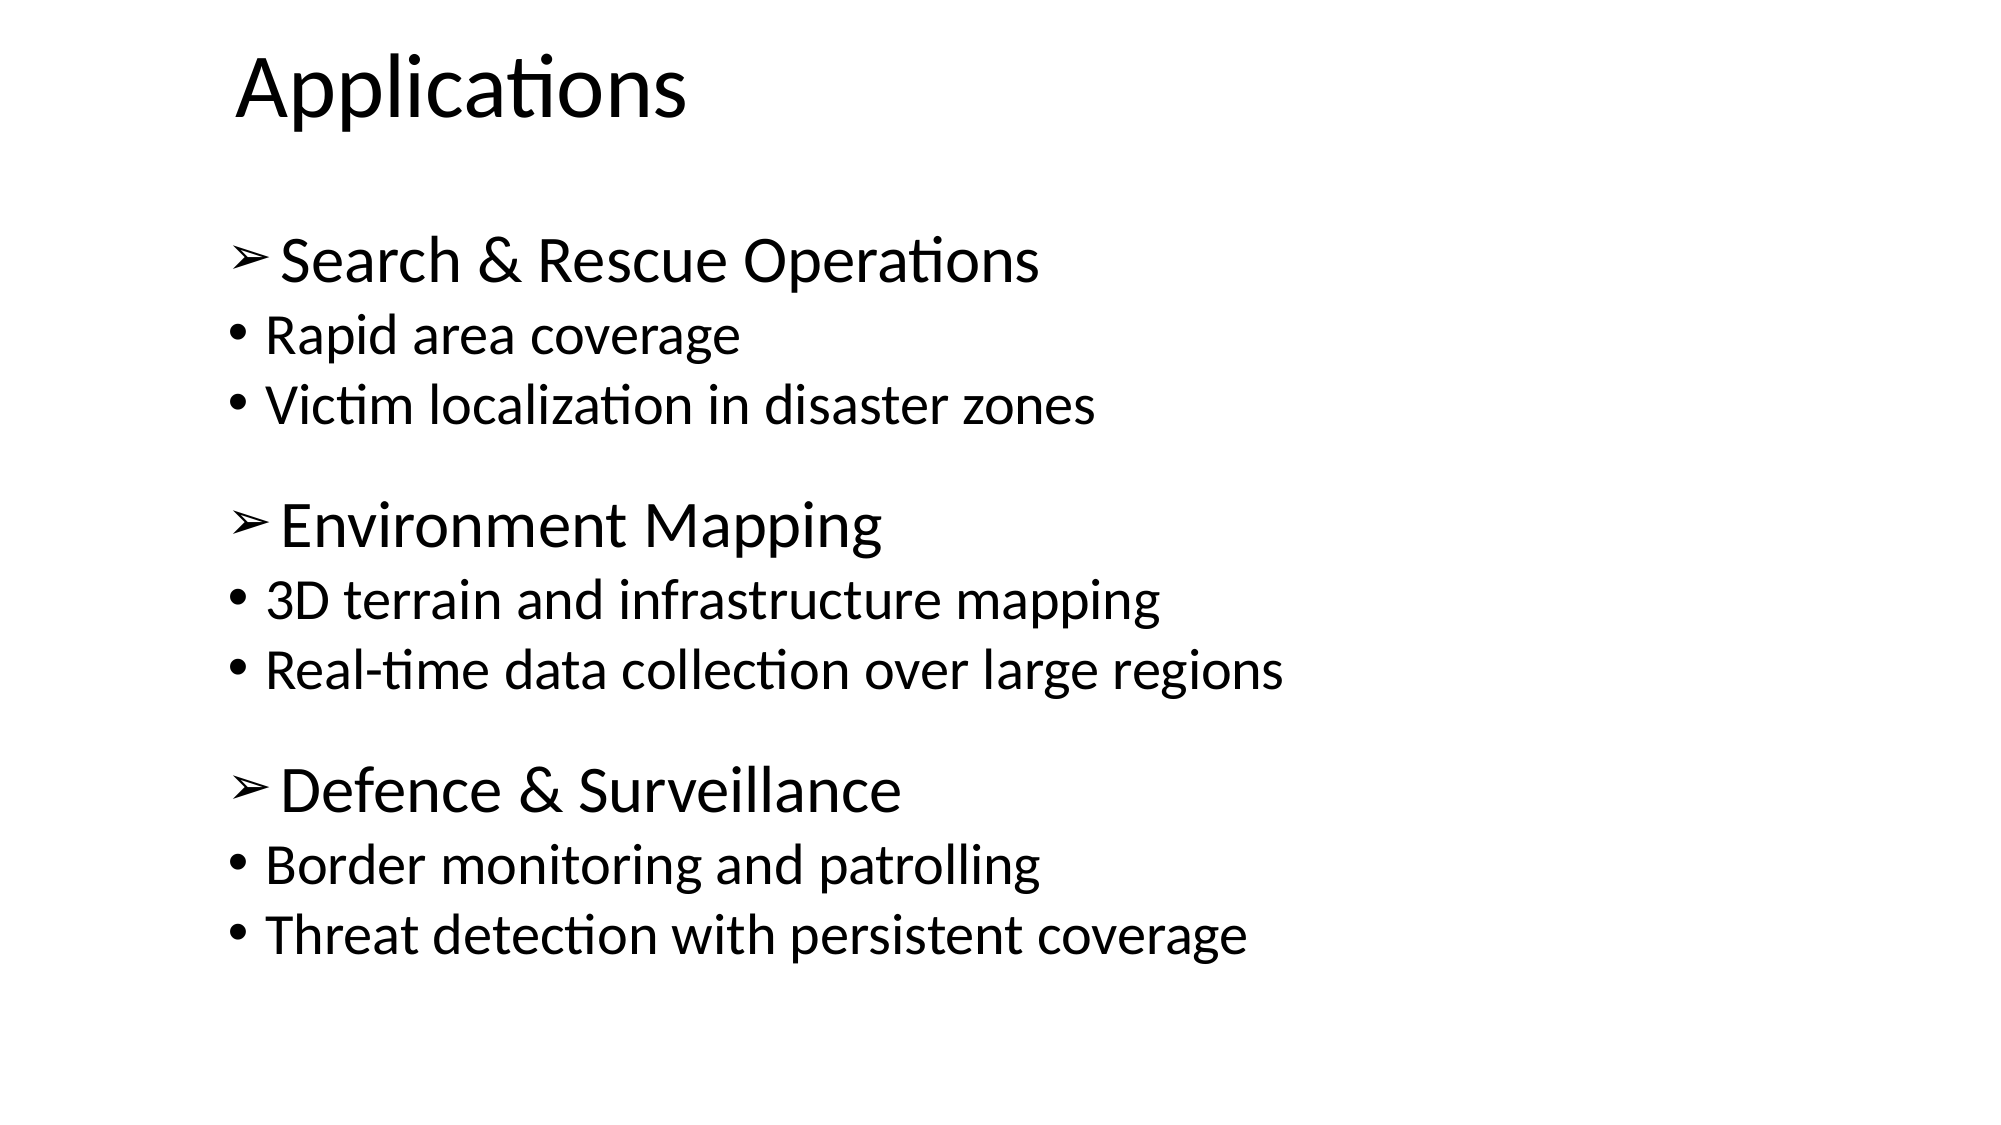

# Applications
Search & Rescue Operations
Rapid area coverage
Victim localization in disaster zones
Environment Mapping
3D terrain and infrastructure mapping
Real-time data collection over large regions
Defence & Surveillance
Border monitoring and patrolling
Threat detection with persistent coverage